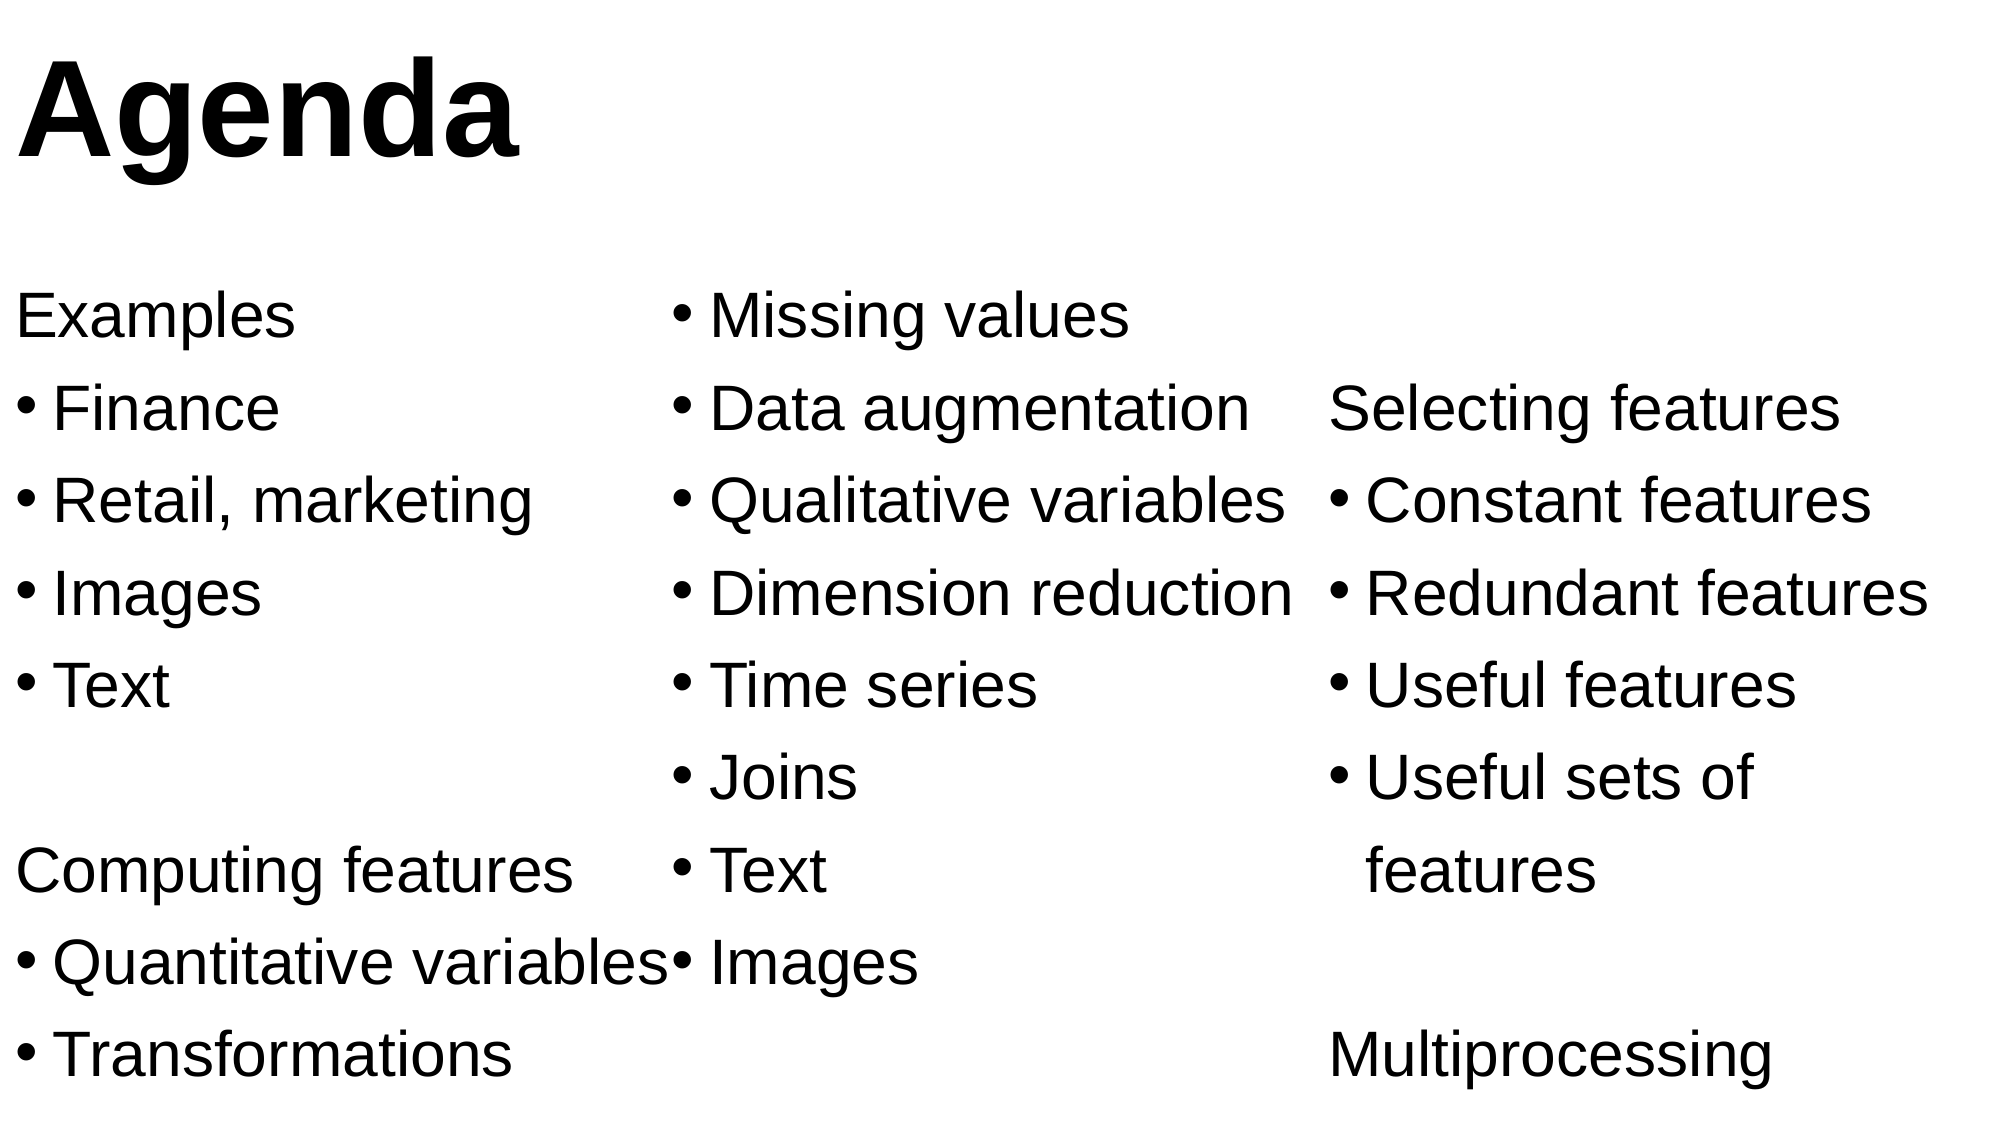

# Agenda
Examples
Finance
Retail, marketing
Images
Text

Computing features
Quantitative variables
Transformations
Missing values
Data augmentation
Qualitative variables
Dimension reduction
Time series
Joins
Text
Images

Selecting features
Constant features
Redundant features
Useful features
Useful sets of features

Multiprocessing